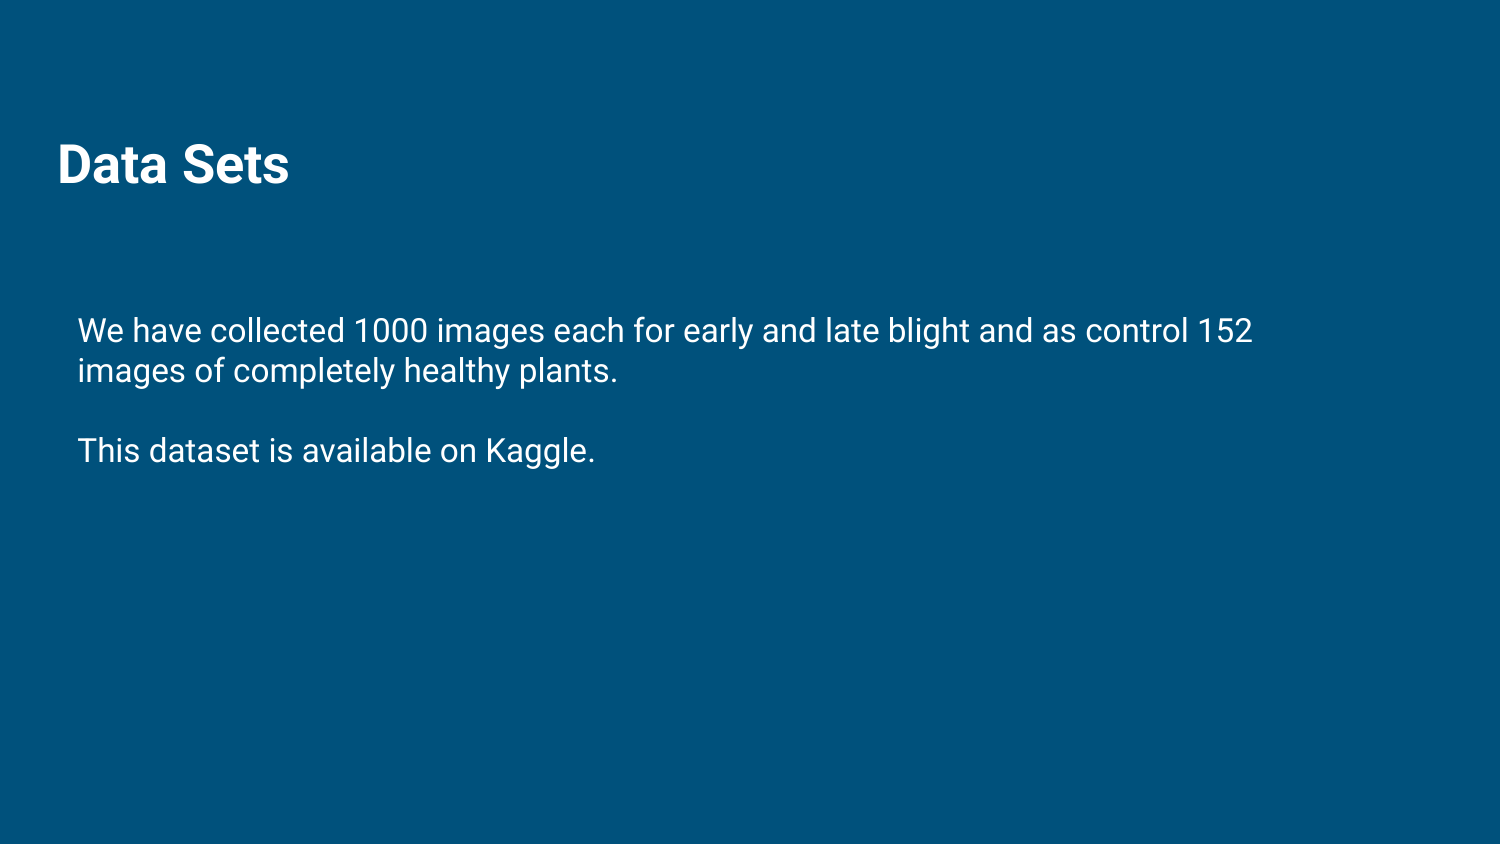

Data Sets
We have collected 1000 images each for early and late blight and as control 152 images of completely healthy plants.

This dataset is available on Kaggle.